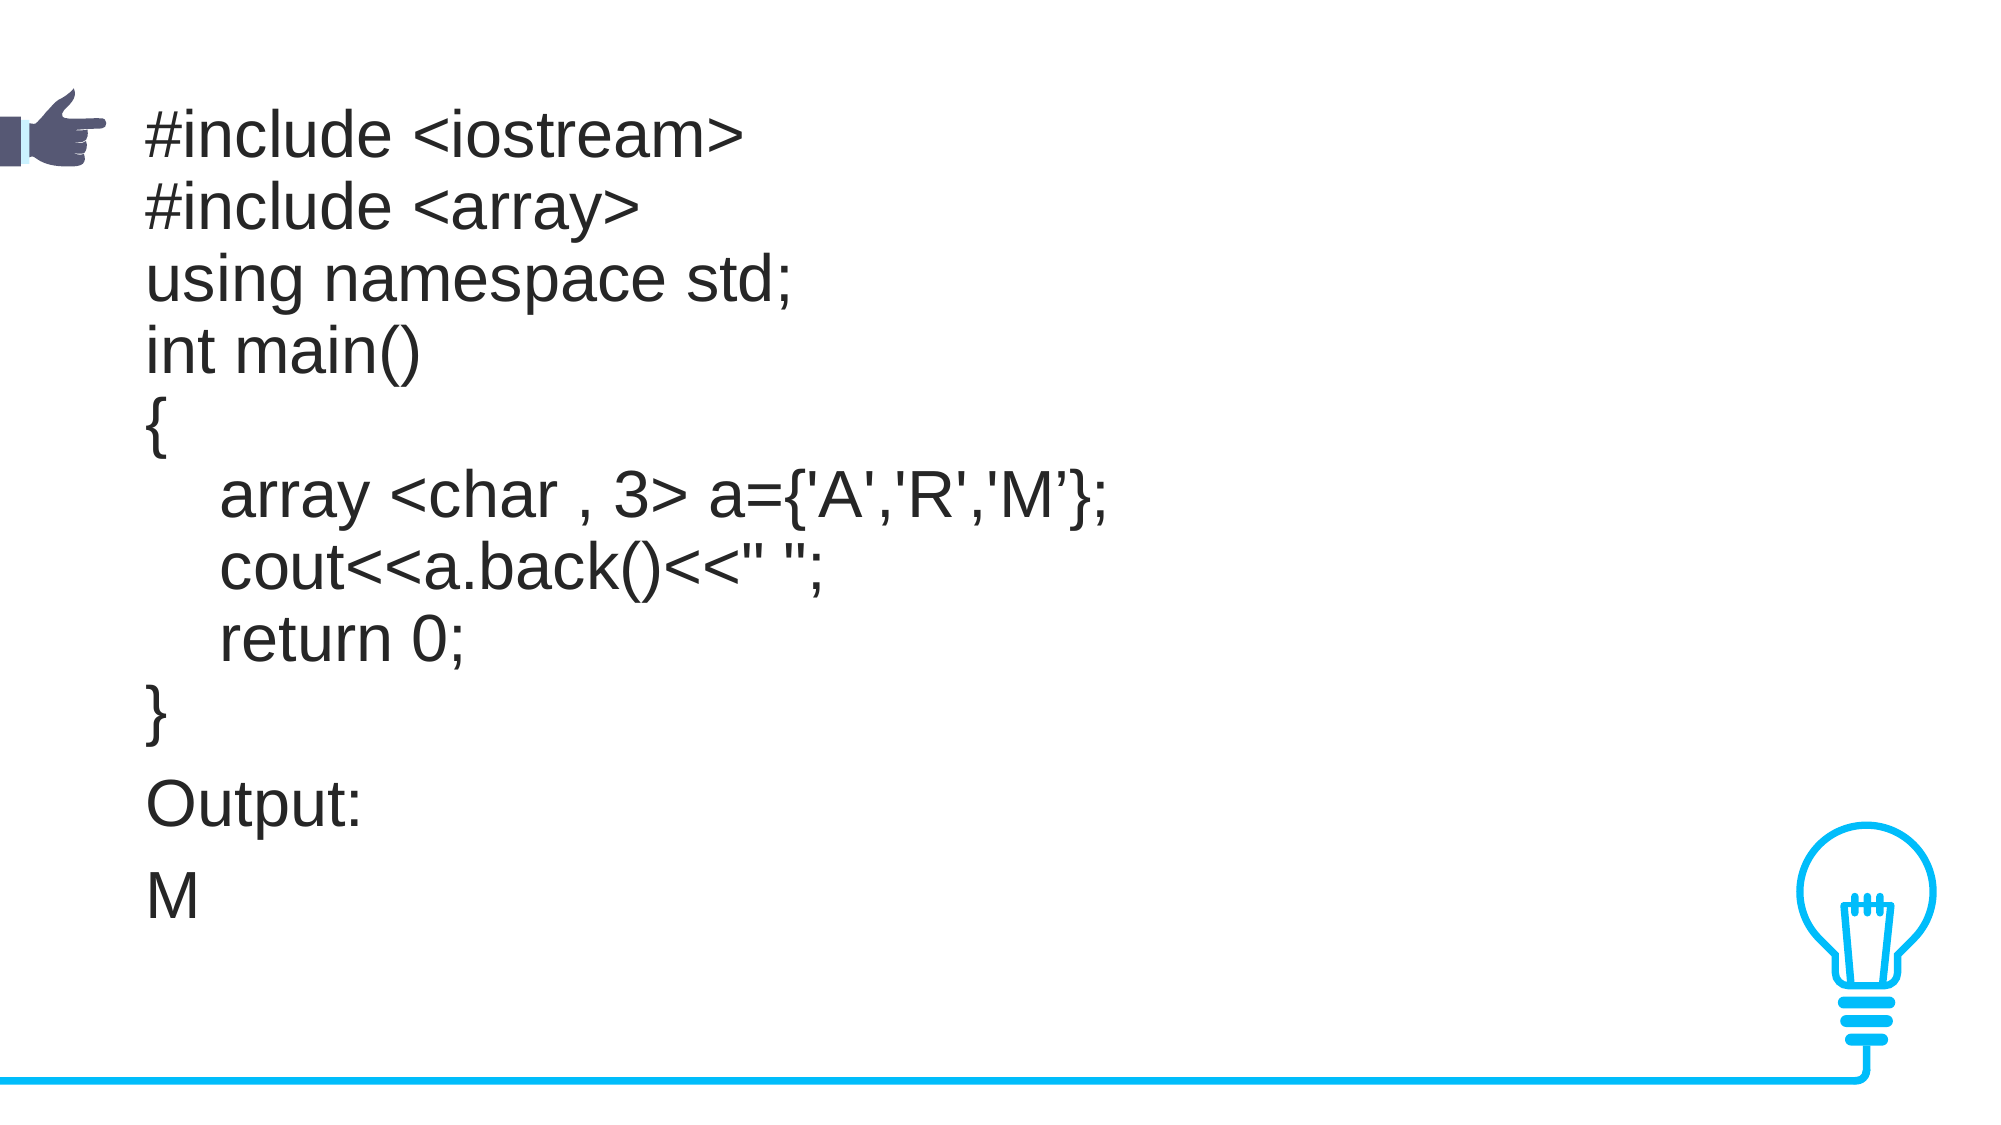

#include <iostream>
#include <array>
using namespace std;
int main()
{
    array <char , 3> a={'A','R','M’};
    cout<<a.back()<<" ";
    return 0;
}
Output:
M